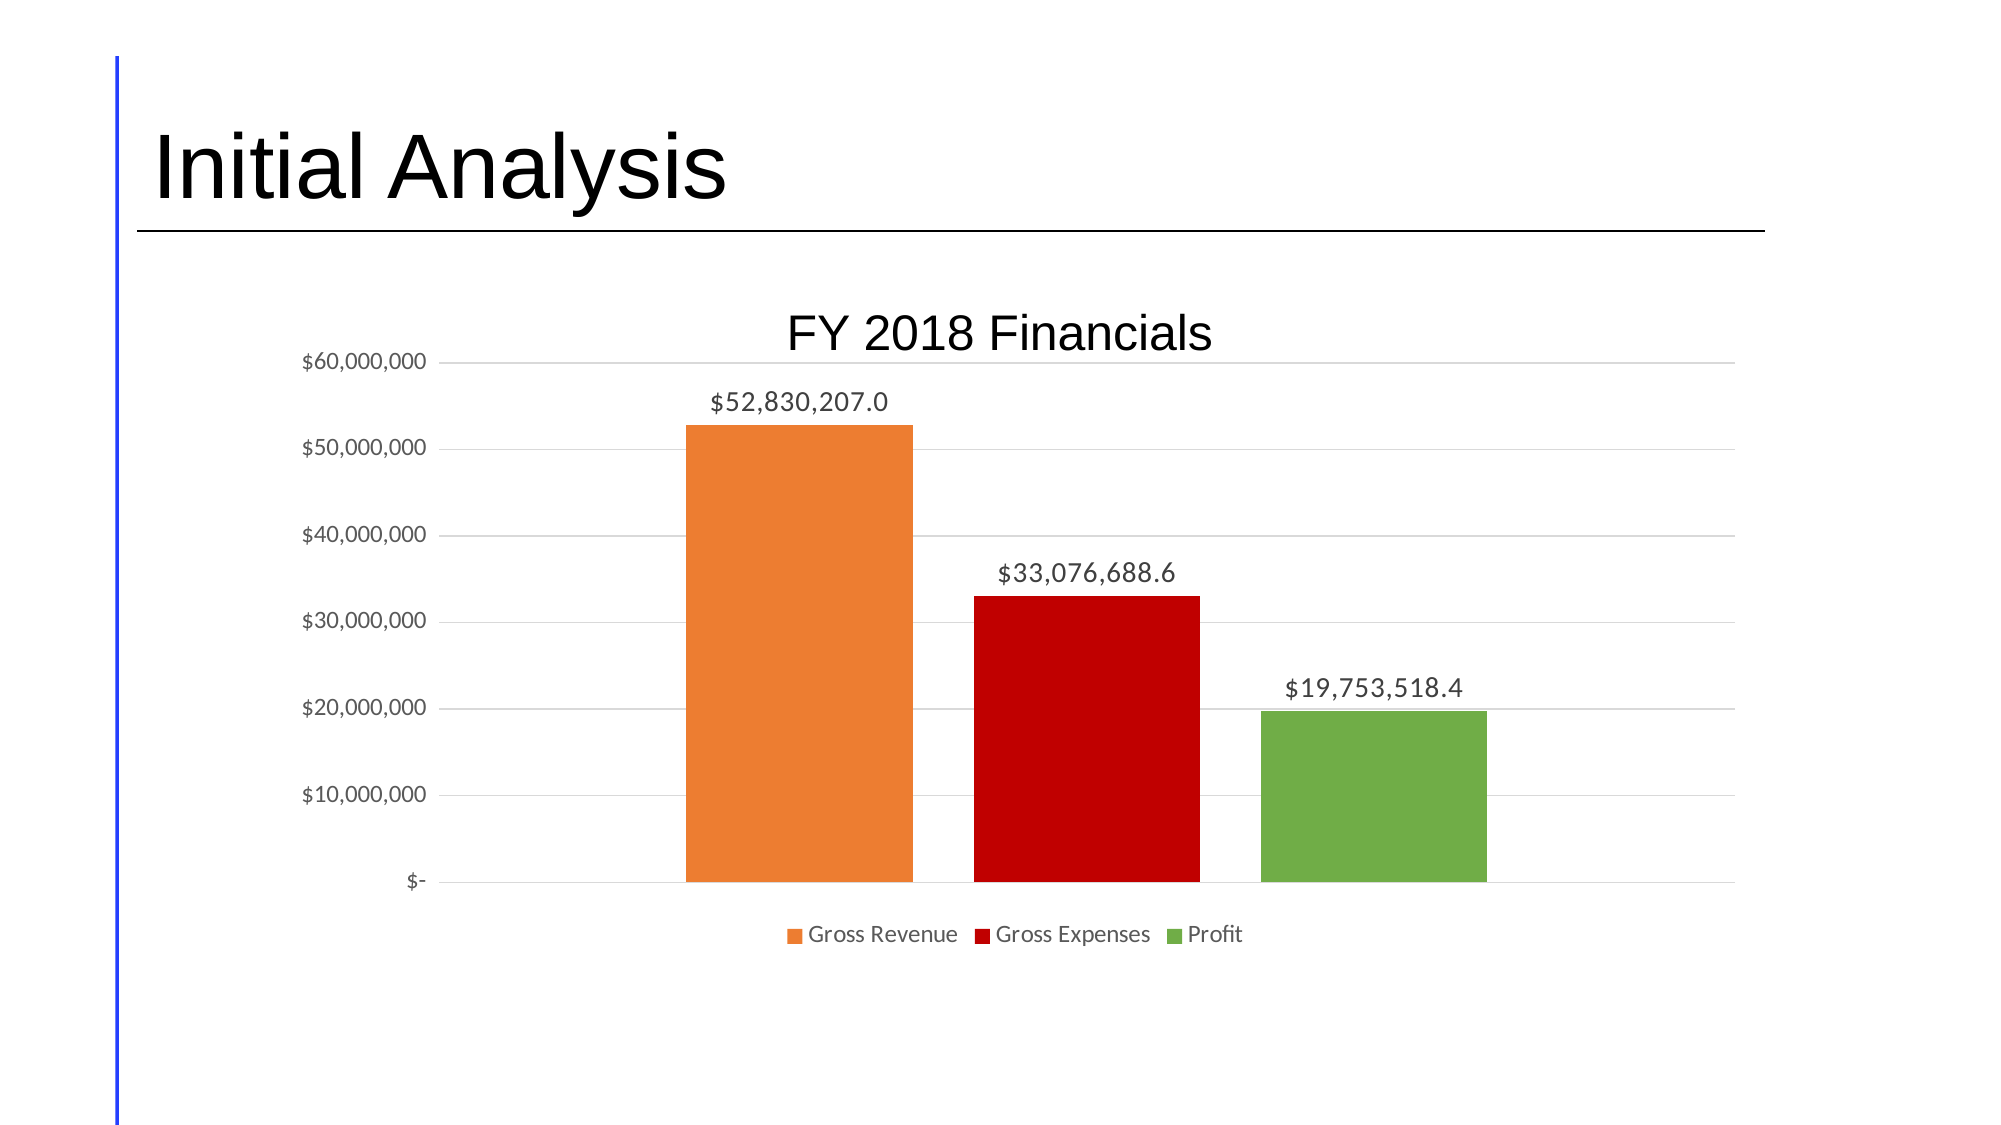

# Initial Analysis
FY 2018 Financials

### Chart

| Category | Gross Revenue | Gross Expenses | Profit |
|---|---|---|---|
| 2 | 52830207.0 | 33076688.639999982 | 19753518.360000014 |